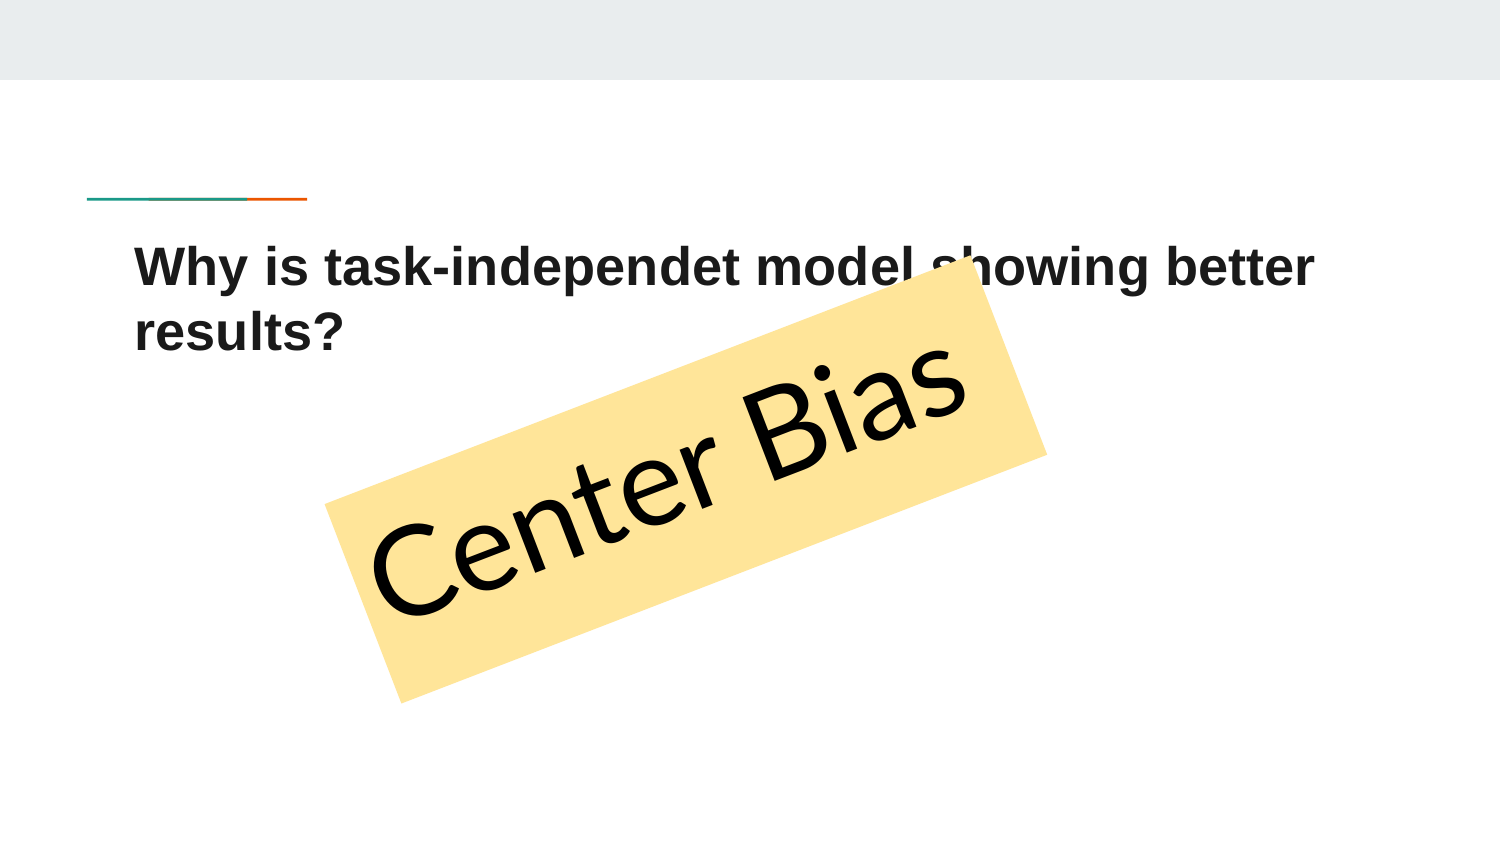

# Why is task-independet model showing better results?

Center Bias